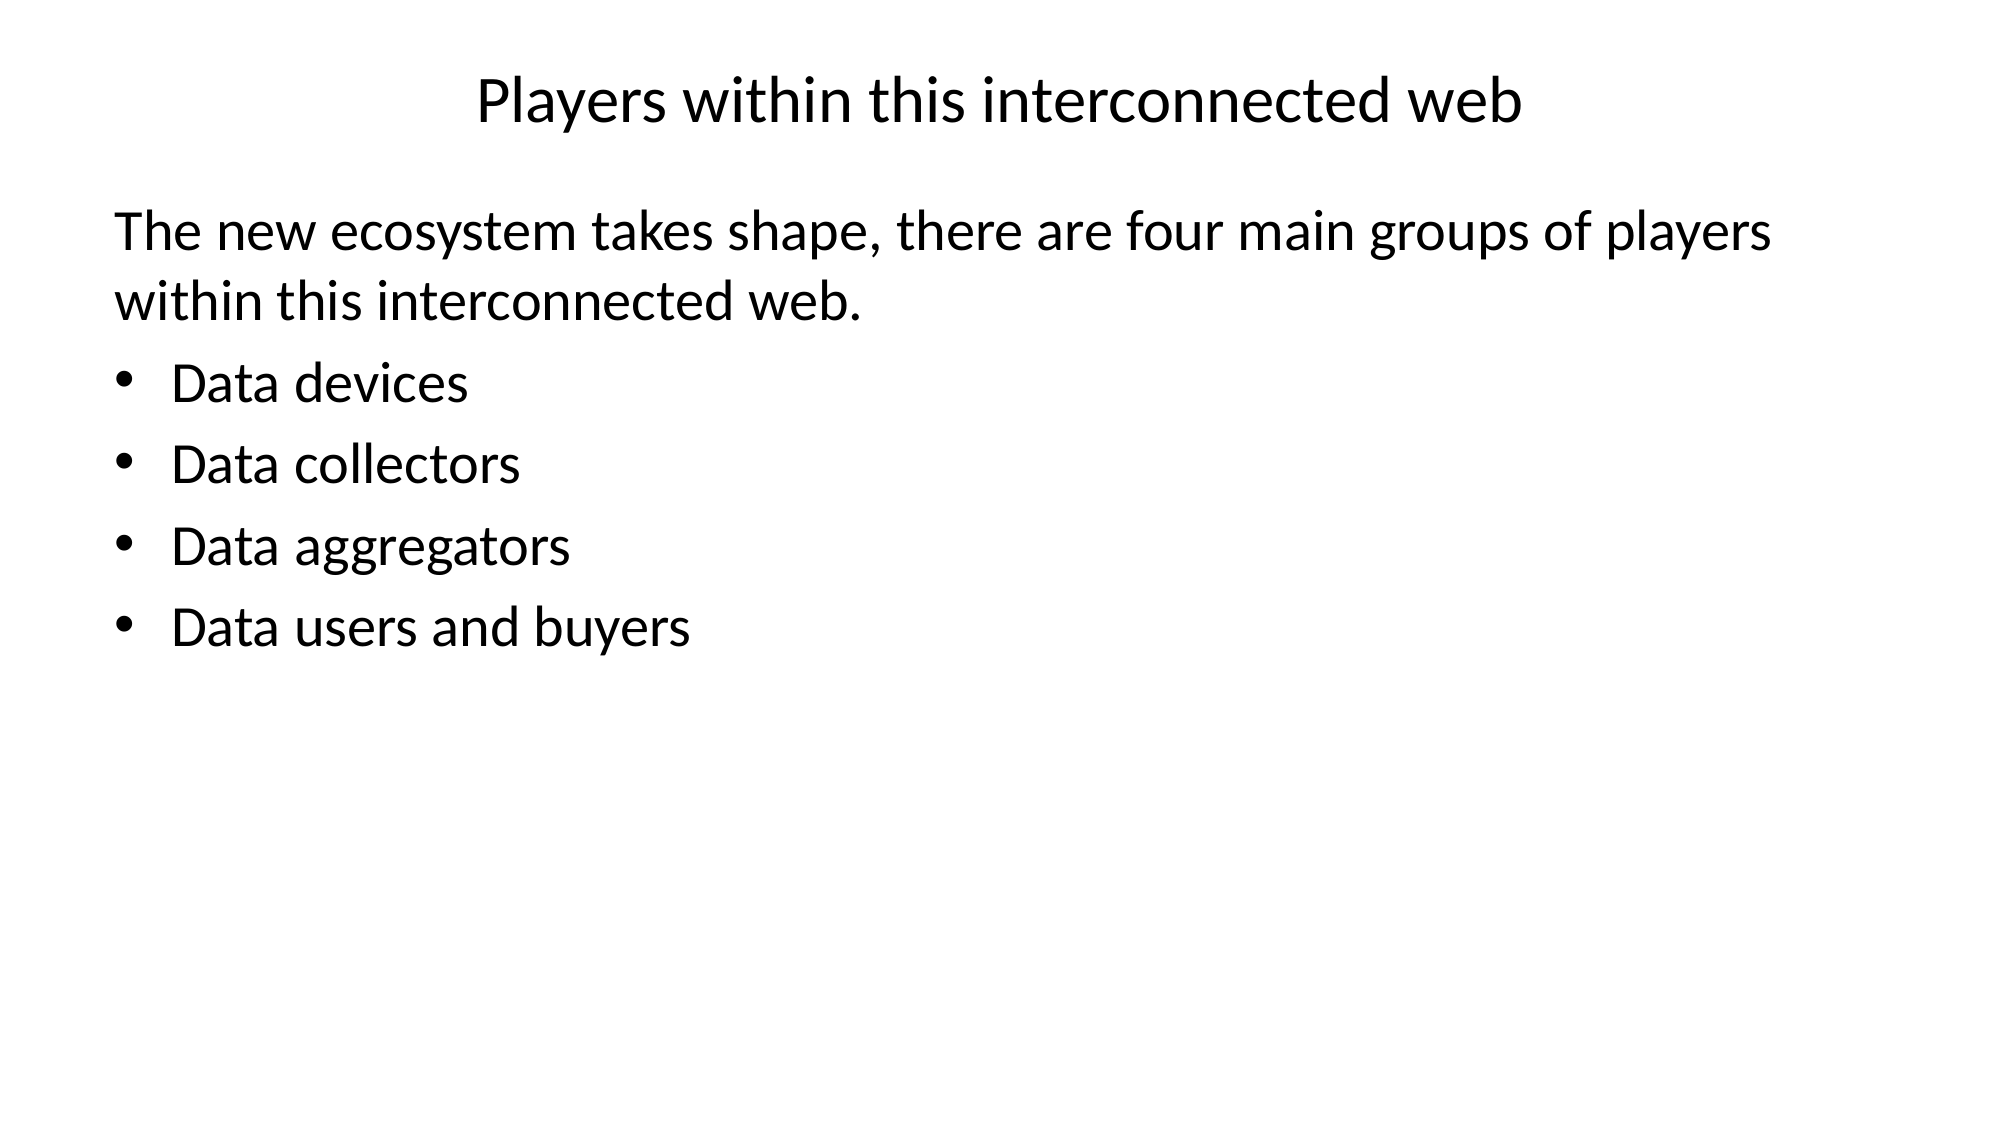

# Players within this interconnected web
The new ecosystem takes shape, there are four main groups of players within this interconnected web.
Data devices
Data collectors
Data aggregators
Data users and buyers